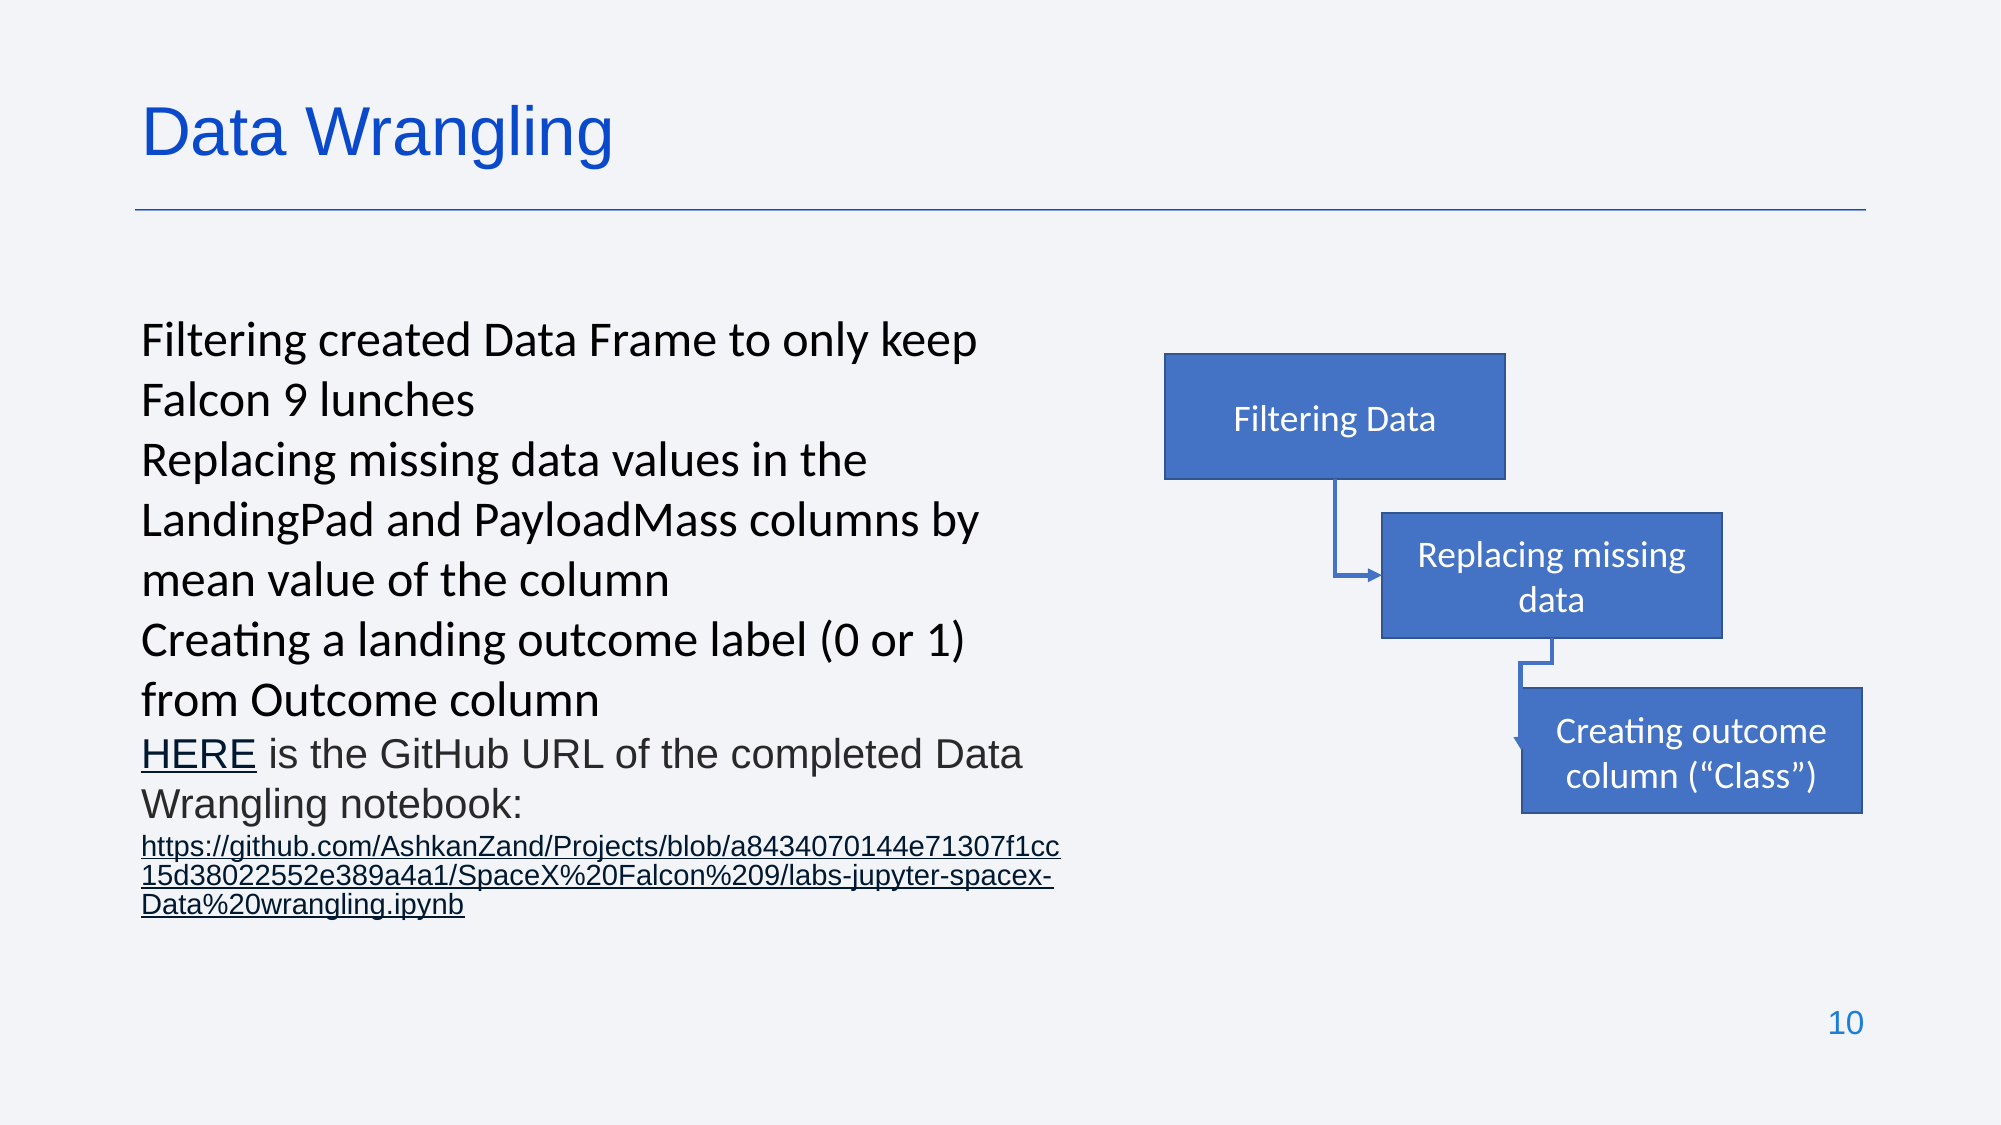

Data Wrangling
Filtering created Data Frame to only keep Falcon 9 lunches
Replacing missing data values in the LandingPad and PayloadMass columns by mean value of the column
Creating a landing outcome label (0 or 1) from Outcome column
HERE is the GitHub URL of the completed Data Wrangling notebook:
https://github.com/AshkanZand/Projects/blob/a8434070144e71307f1cc15d38022552e389a4a1/SpaceX%20Falcon%209/labs-jupyter-spacex-Data%20wrangling.ipynb

Filtering Data
Replacing missing data
Creating outcome column (“Class”)
10